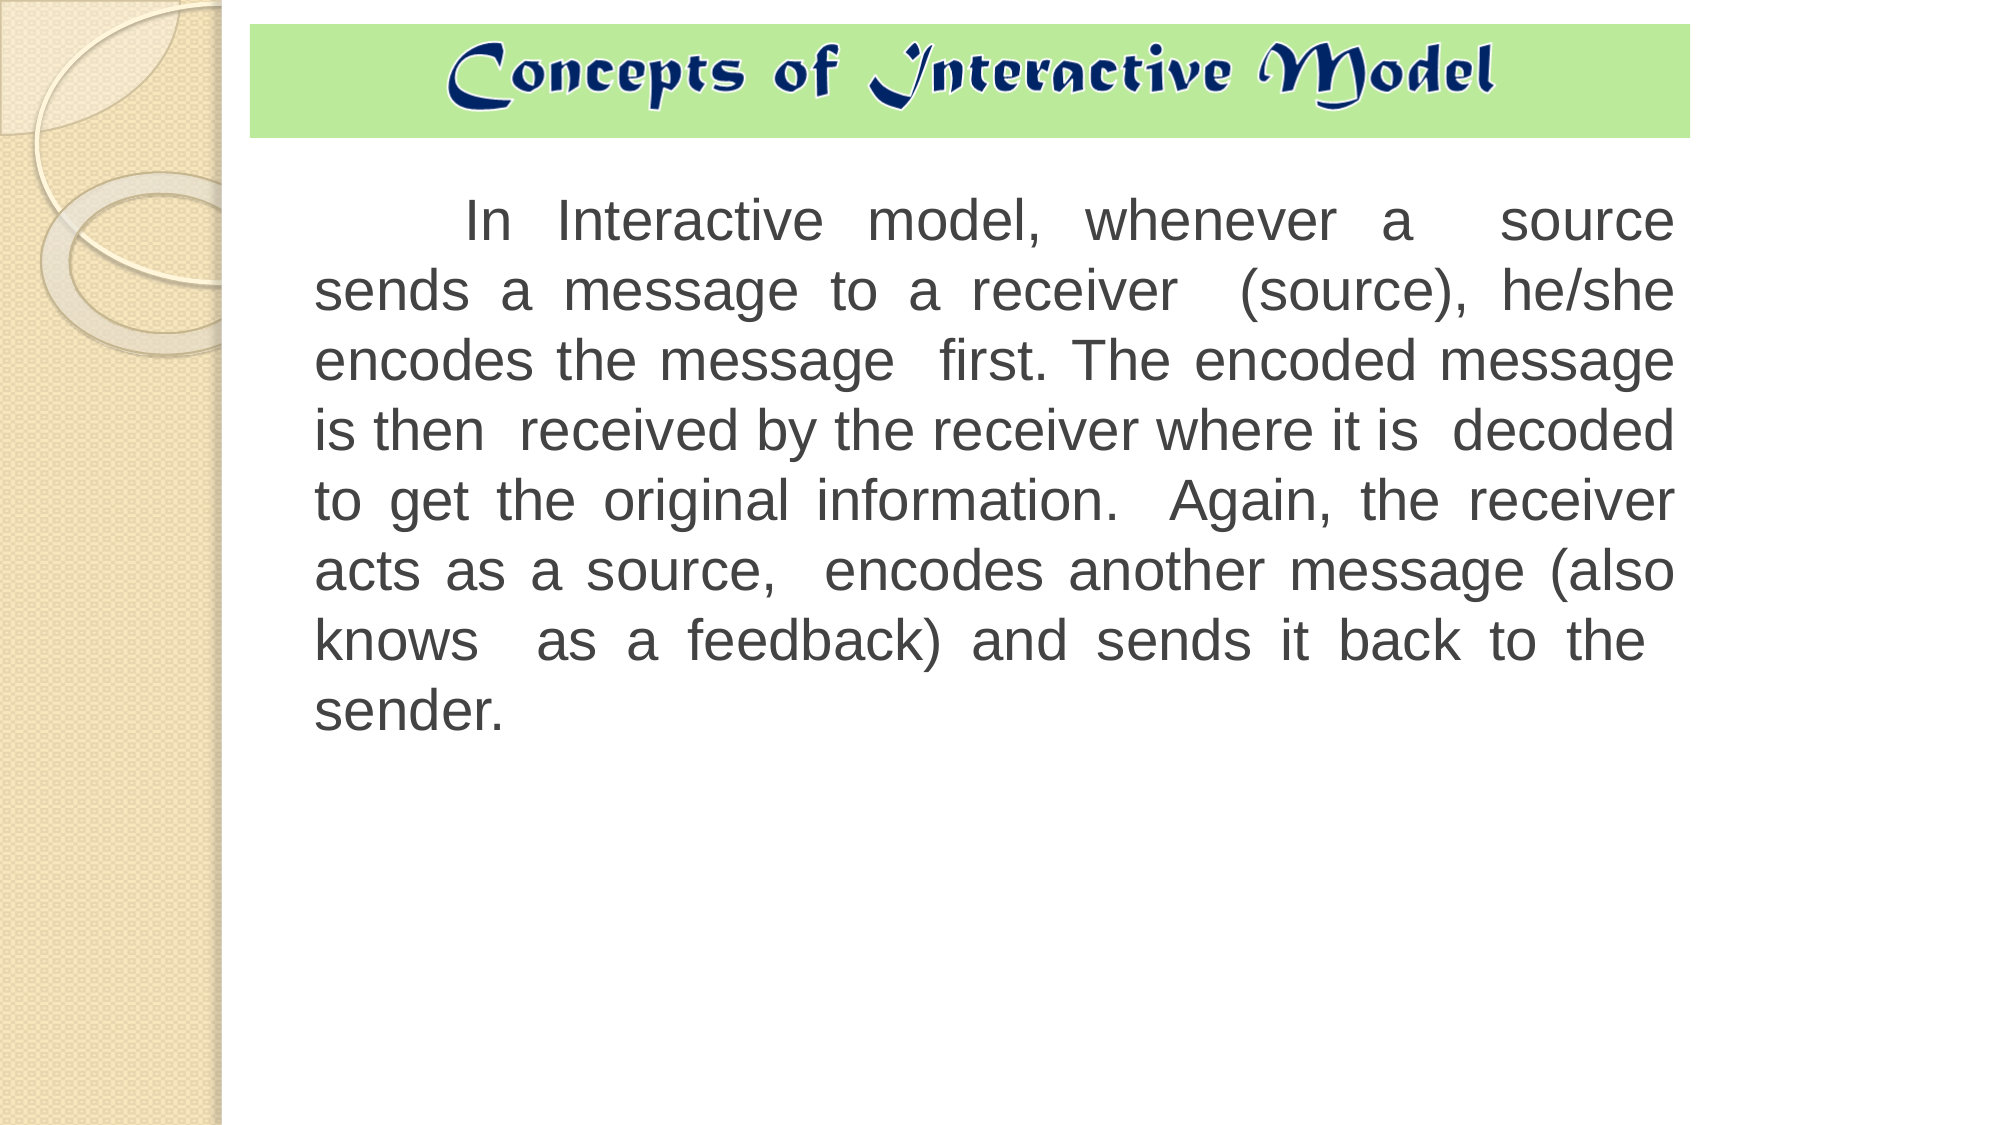

In Interactive model, whenever a  source sends a message to a receiver  (source), he/she encodes the message  first. The encoded message is then  received by the receiver where it is  decoded to get the original information.  Again, the receiver acts as a source,  encodes another message (also knows  as a feedback) and sends it back to the  sender.